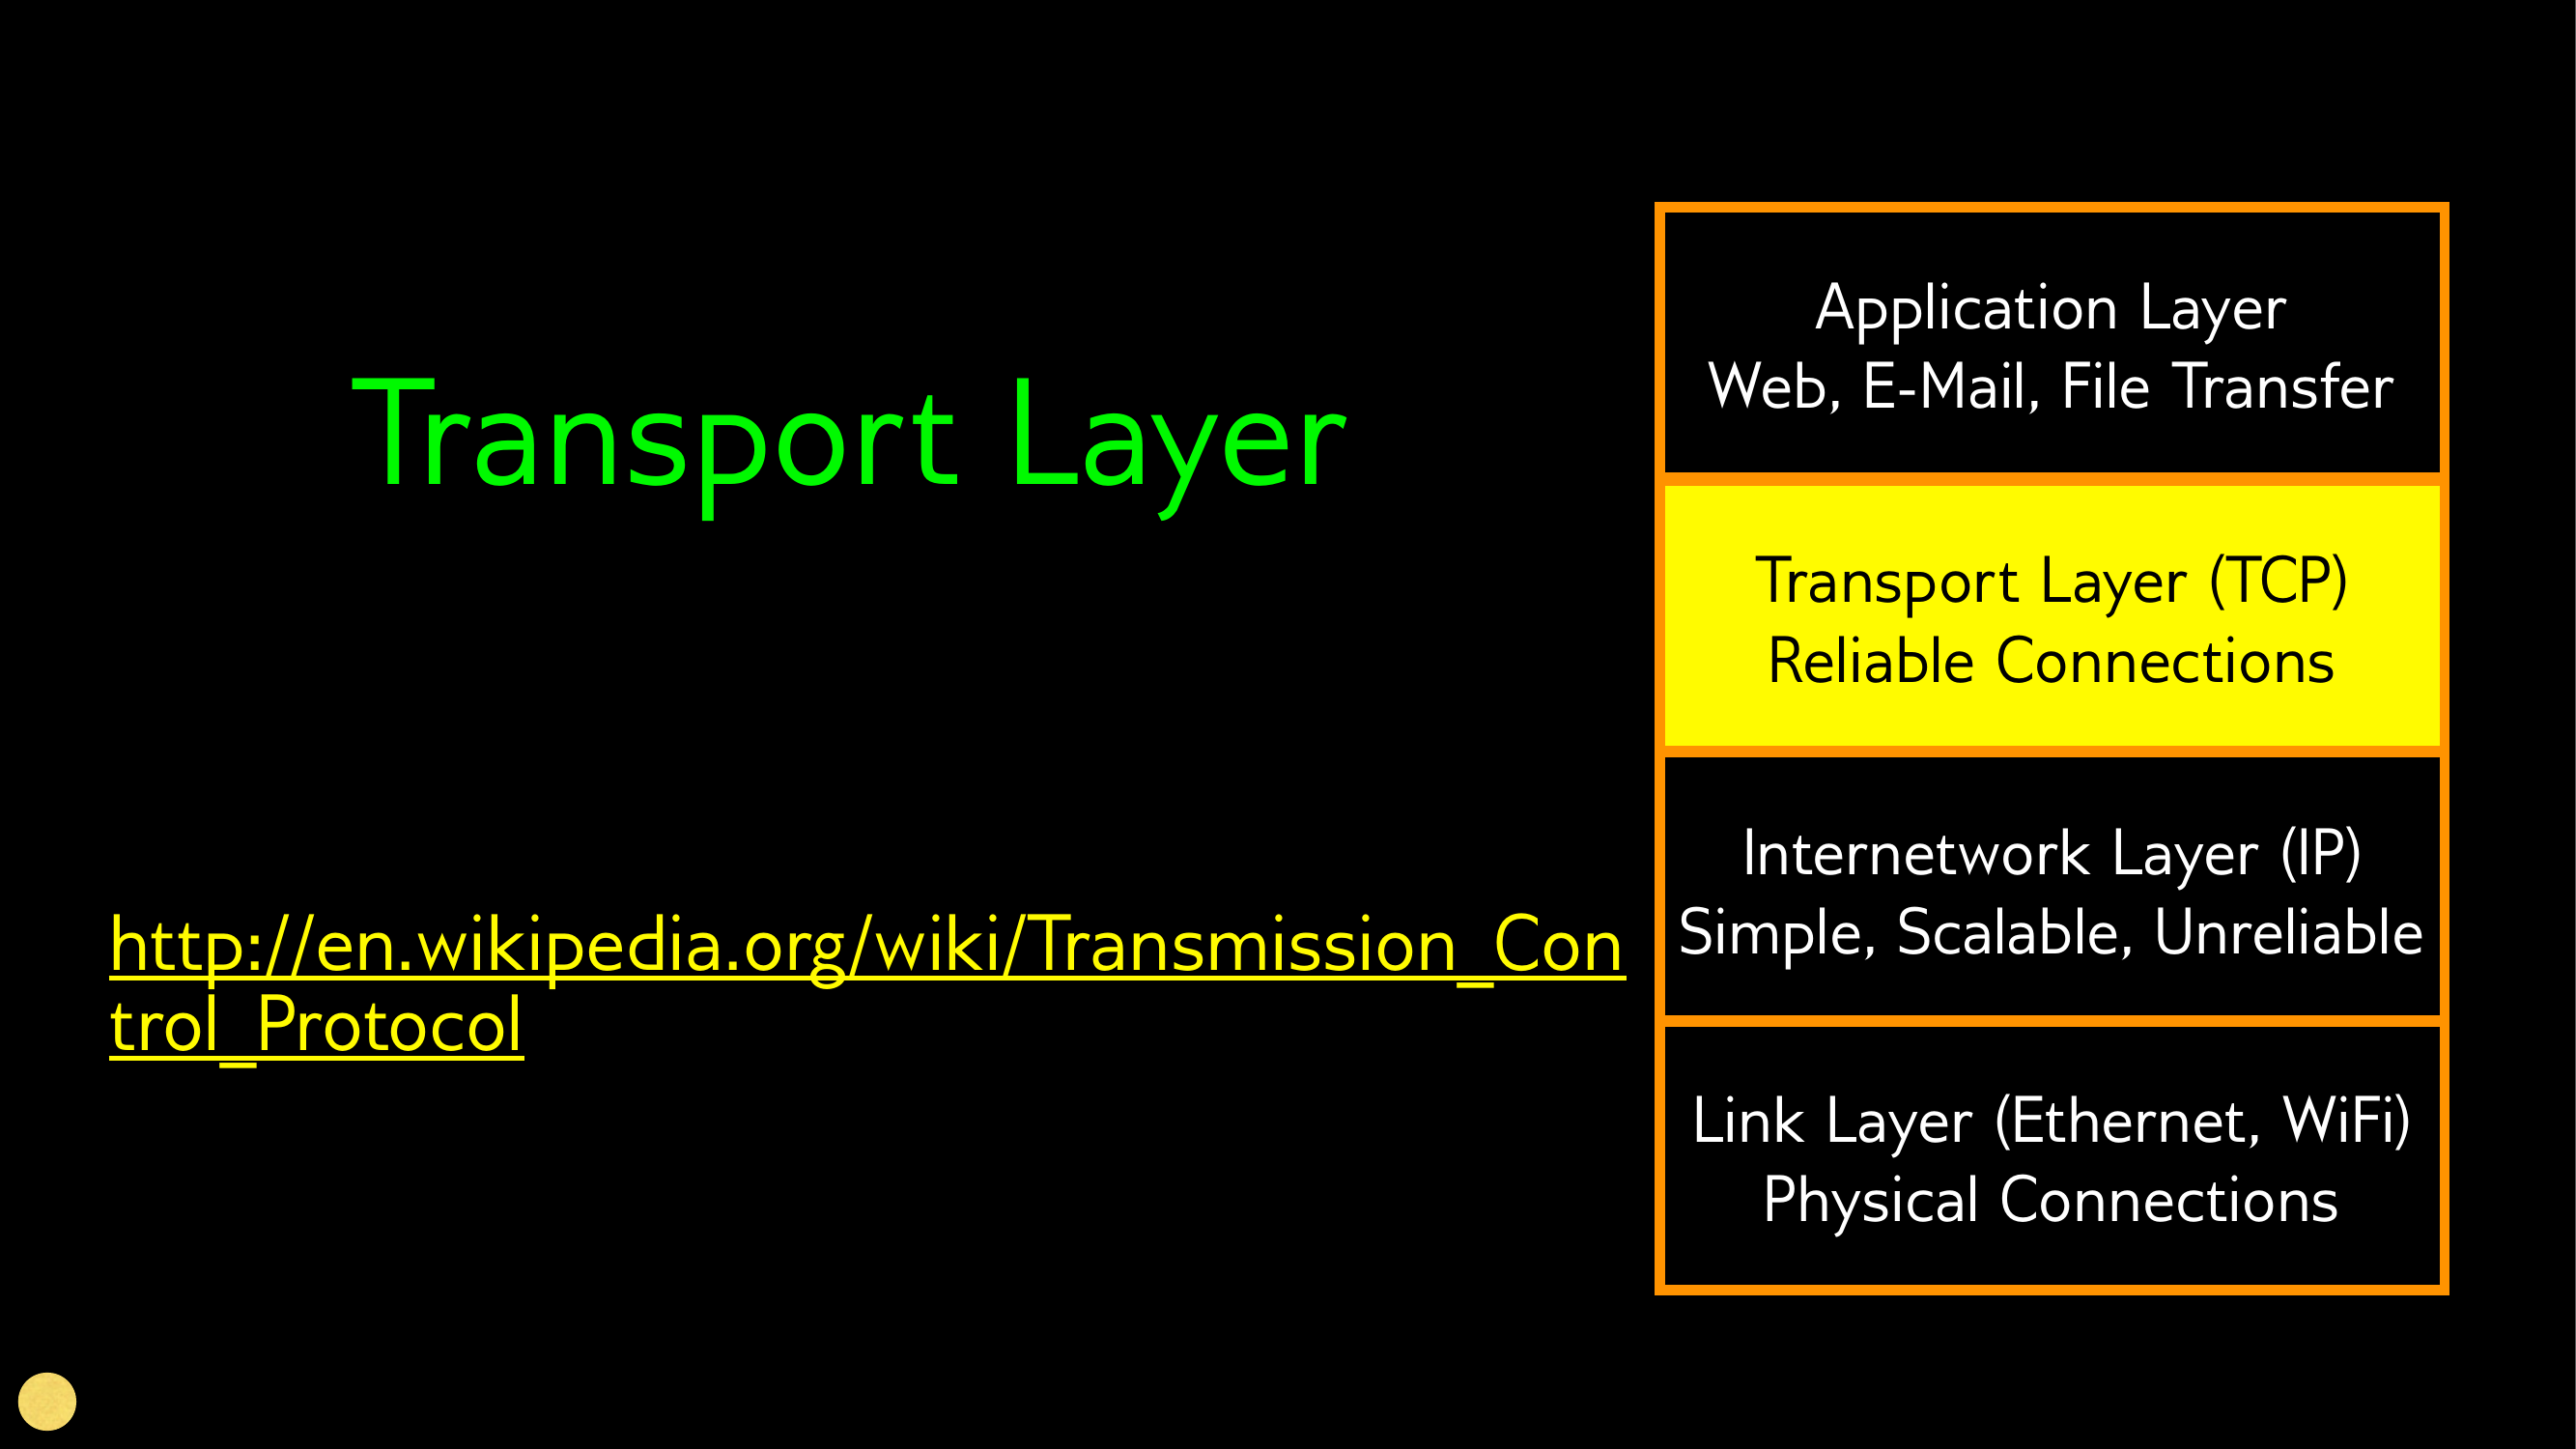

# Transport Layer
Application Layer
Web, E-Mail, File Transfer
Transport Layer (TCP)
Reliable Connections
Internetwork Layer (IP)
Simple, Scalable, Unreliable
http://en.wikipedia.org/wiki/Transmission_Control_Protocol
Link Layer (Ethernet, WiFi)
Physical Connections